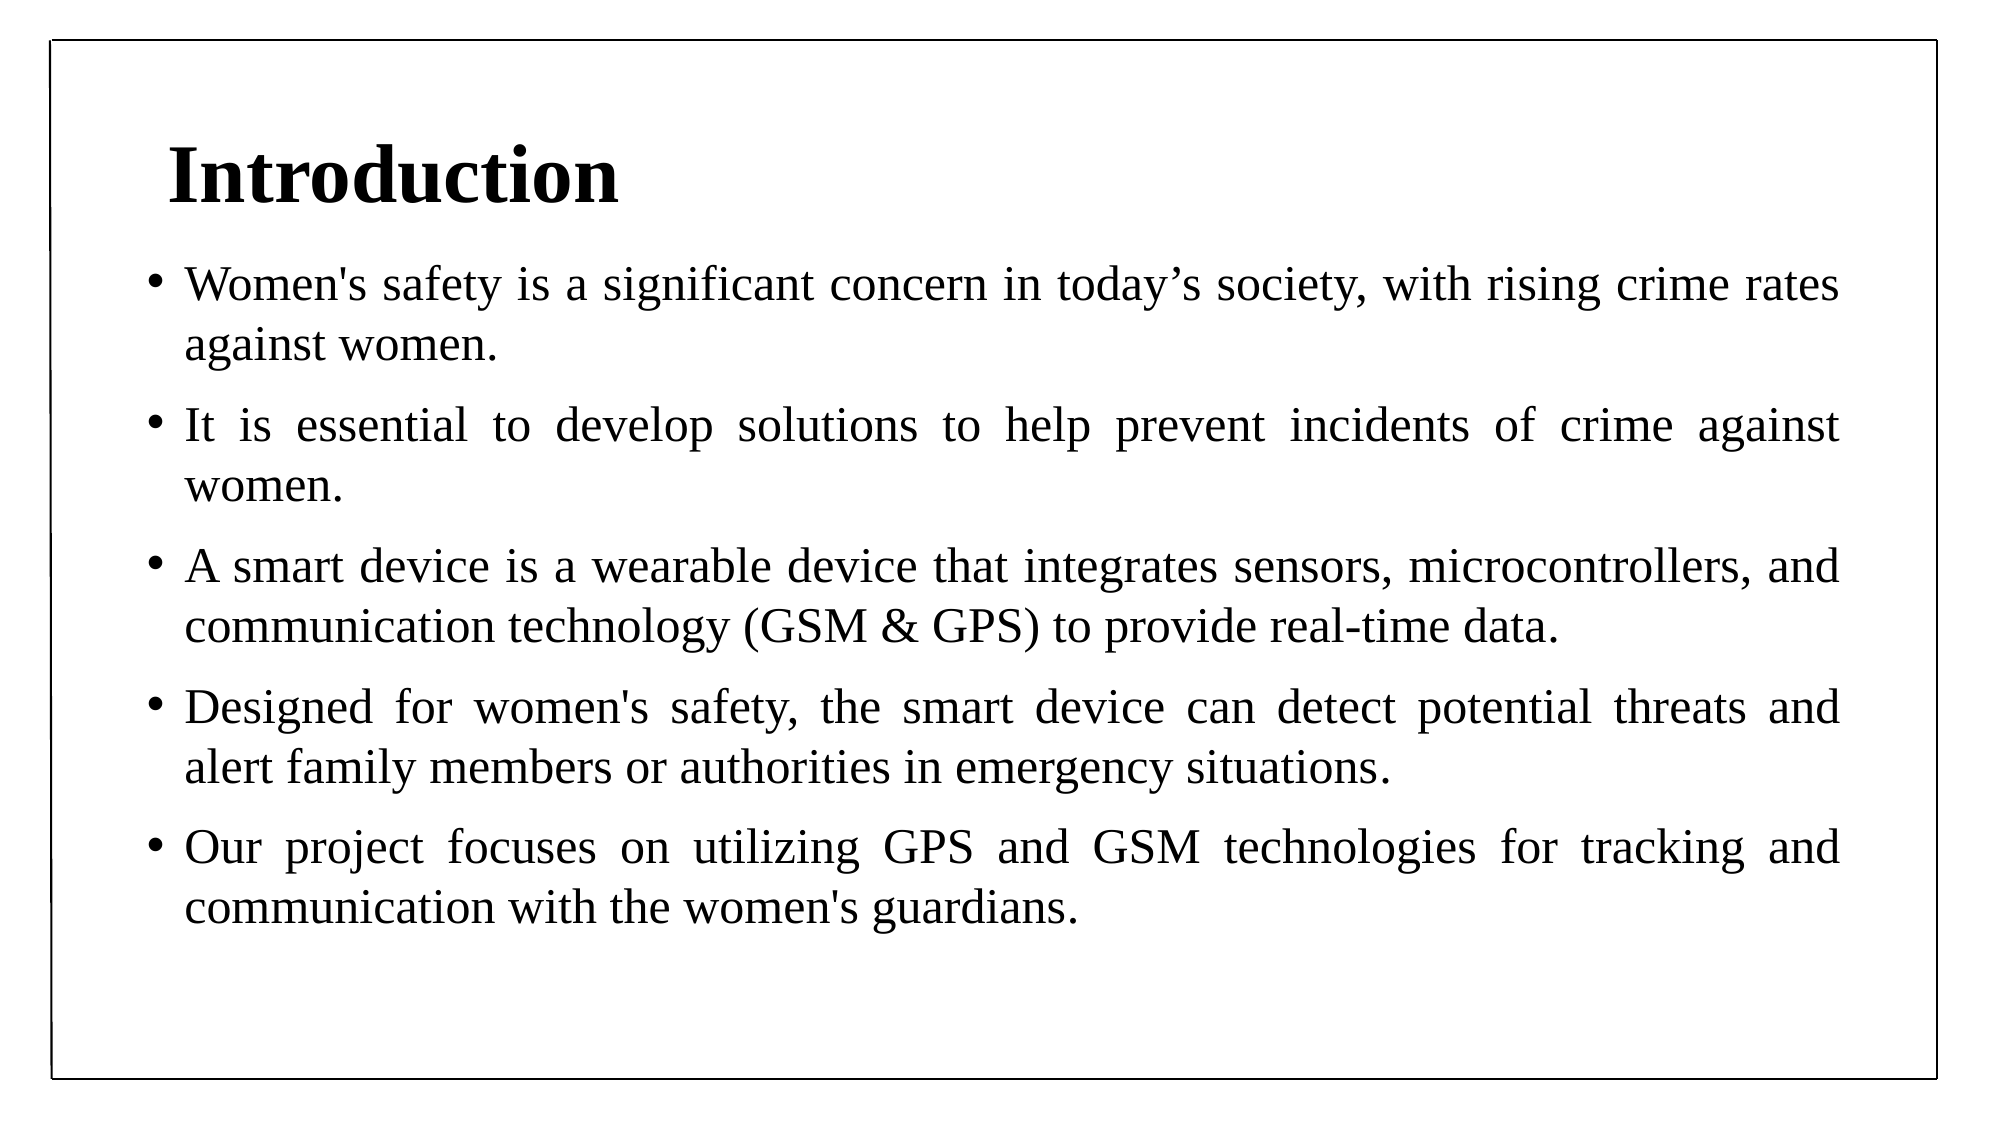

# Introduction
Women's safety is a significant concern in today’s society, with rising crime rates against women.
It is essential to develop solutions to help prevent incidents of crime against women.
A smart device is a wearable device that integrates sensors, microcontrollers, and communication technology (GSM & GPS) to provide real-time data.
Designed for women's safety, the smart device can detect potential threats and alert family members or authorities in emergency situations.
Our project focuses on utilizing GPS and GSM technologies for tracking and communication with the women's guardians.